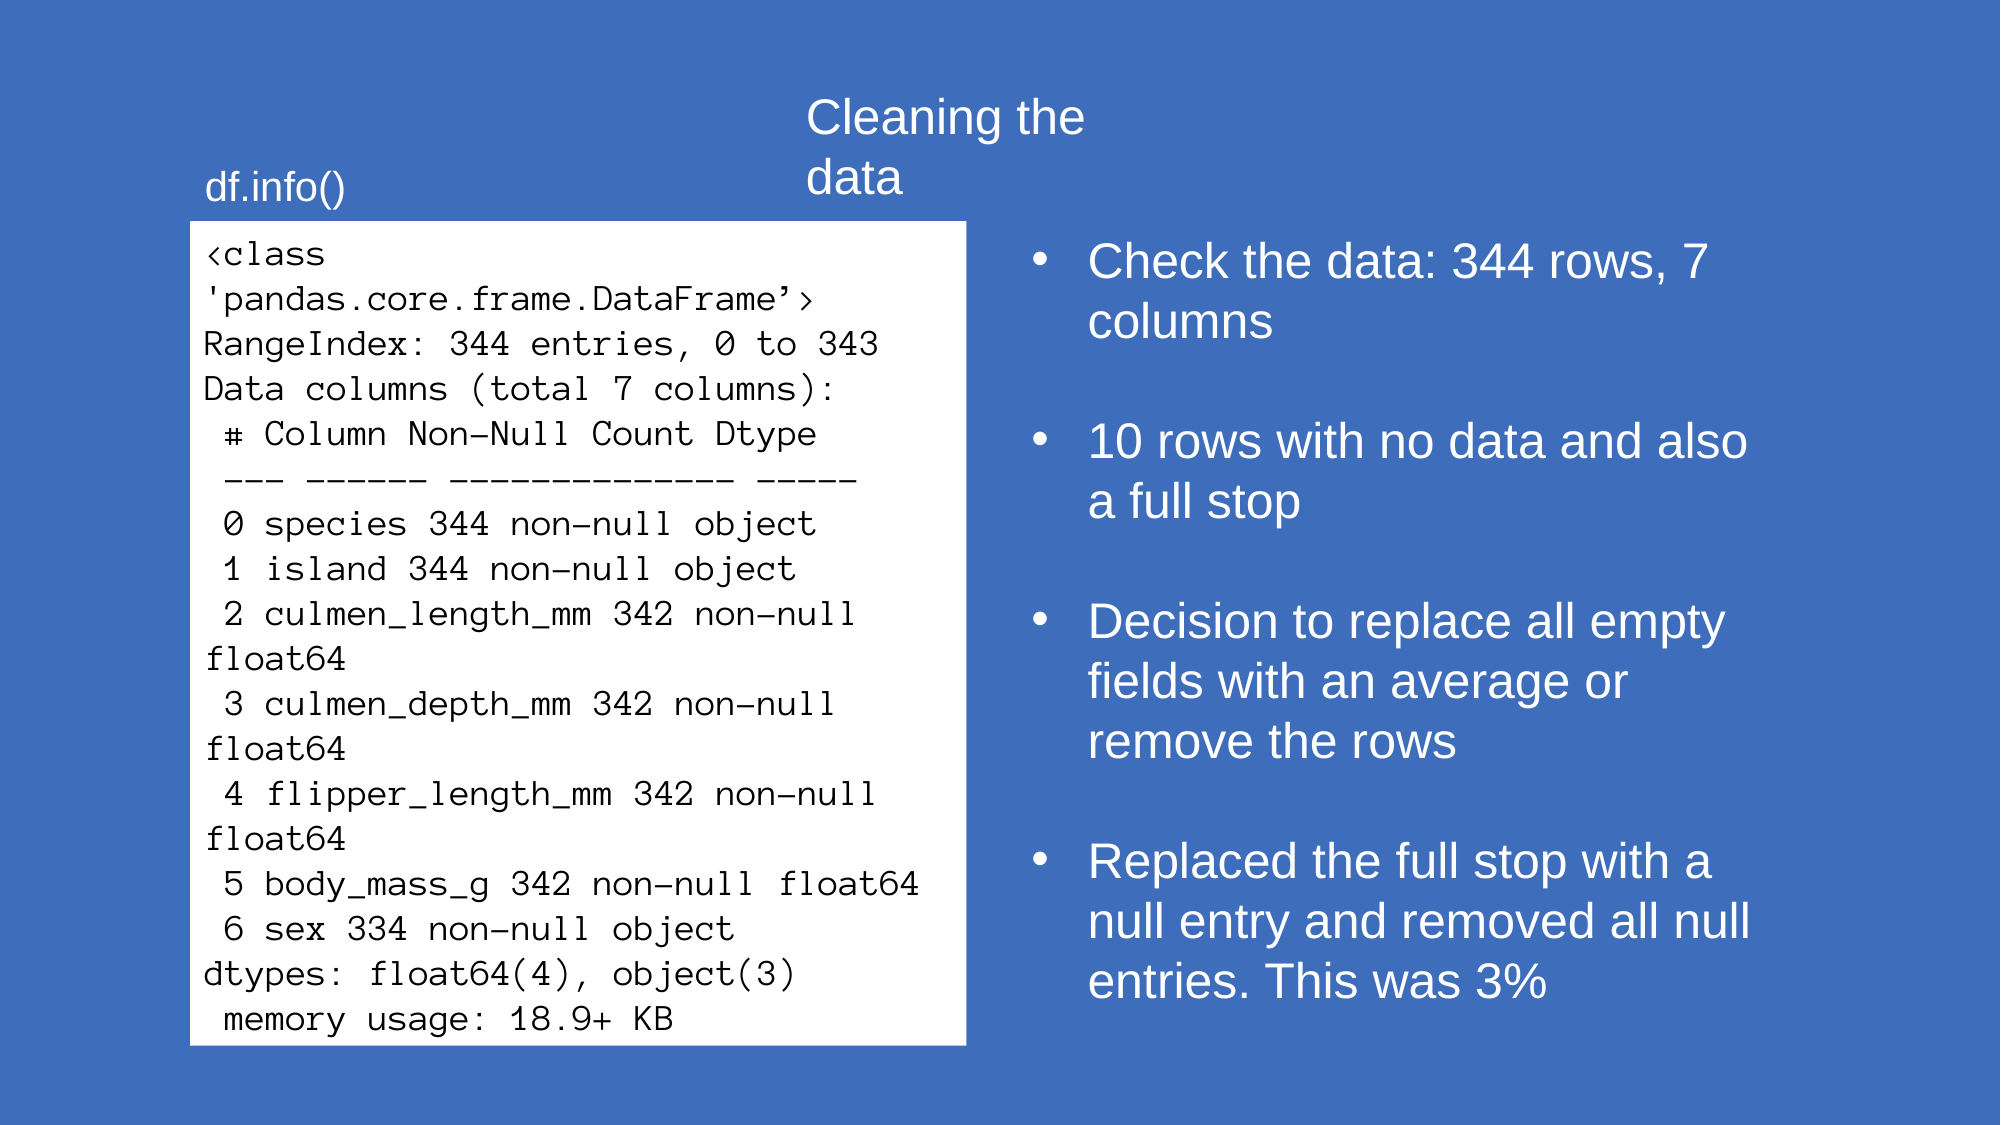

Cleaning the data
df.info()
<class 'pandas.core.frame.DataFrame’>
RangeIndex: 344 entries, 0 to 343 Data columns (total 7 columns):
 # Column Non-Null Count Dtype
 --- ------ -------------- -----
 0 species 344 non-null object
 1 island 344 non-null object
 2 culmen_length_mm 342 non-null float64
 3 culmen_depth_mm 342 non-null float64
 4 flipper_length_mm 342 non-null float64
 5 body_mass_g 342 non-null float64
 6 sex 334 non-null object
dtypes: float64(4), object(3)
 memory usage: 18.9+ KB
Check the data: 344 rows, 7 columns

10 rows with no data and also a full stop

Decision to replace all empty fields with an average or remove the rows

Replaced the full stop with a null entry and removed all null entries. This was 3%